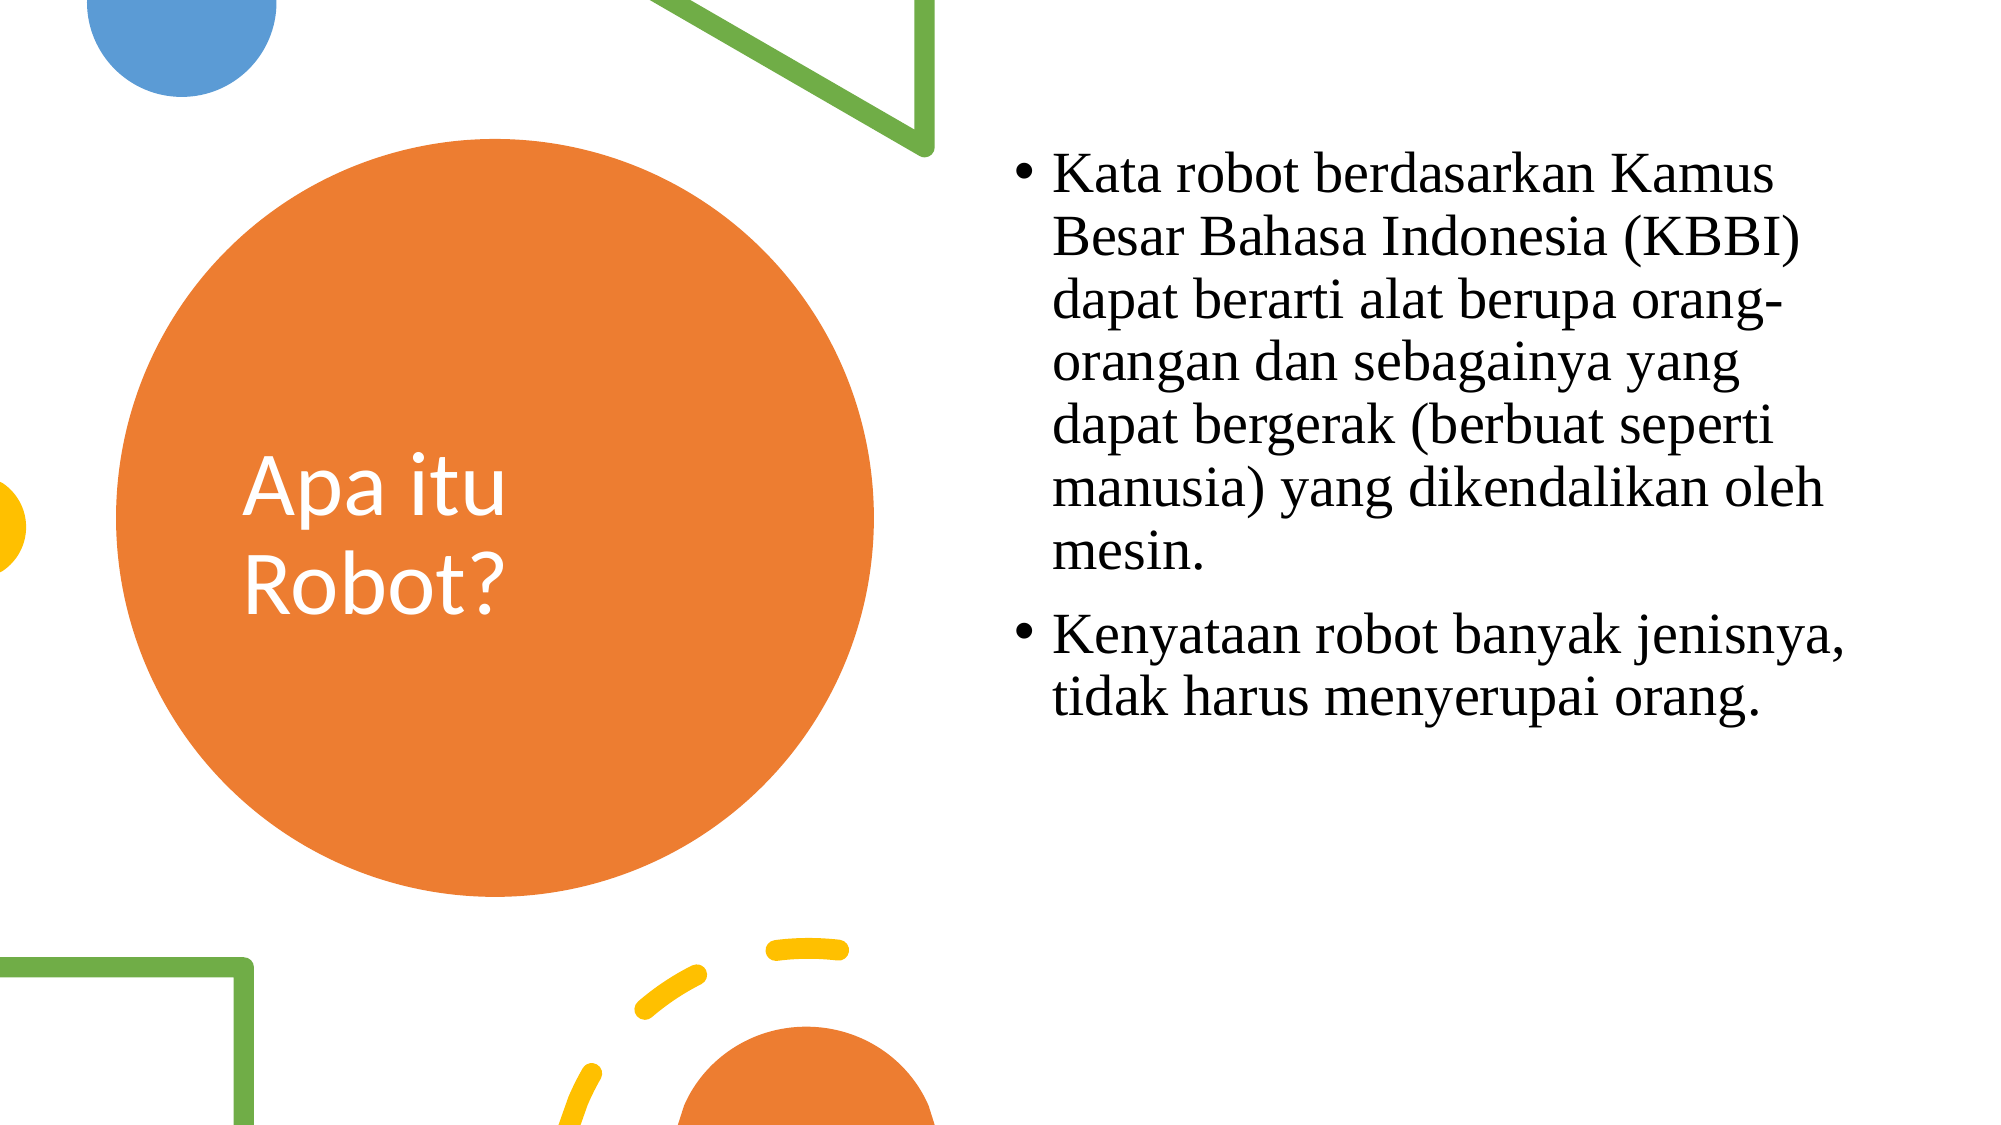

Kata robot berdasarkan Kamus Besar Bahasa Indonesia (KBBI) dapat berarti alat berupa orang-orangan dan sebagainya yang dapat bergerak (berbuat seperti manusia) yang dikendalikan oleh mesin.
Kenyataan robot banyak jenisnya, tidak harus menyerupai orang.

# Apa itu Robot?